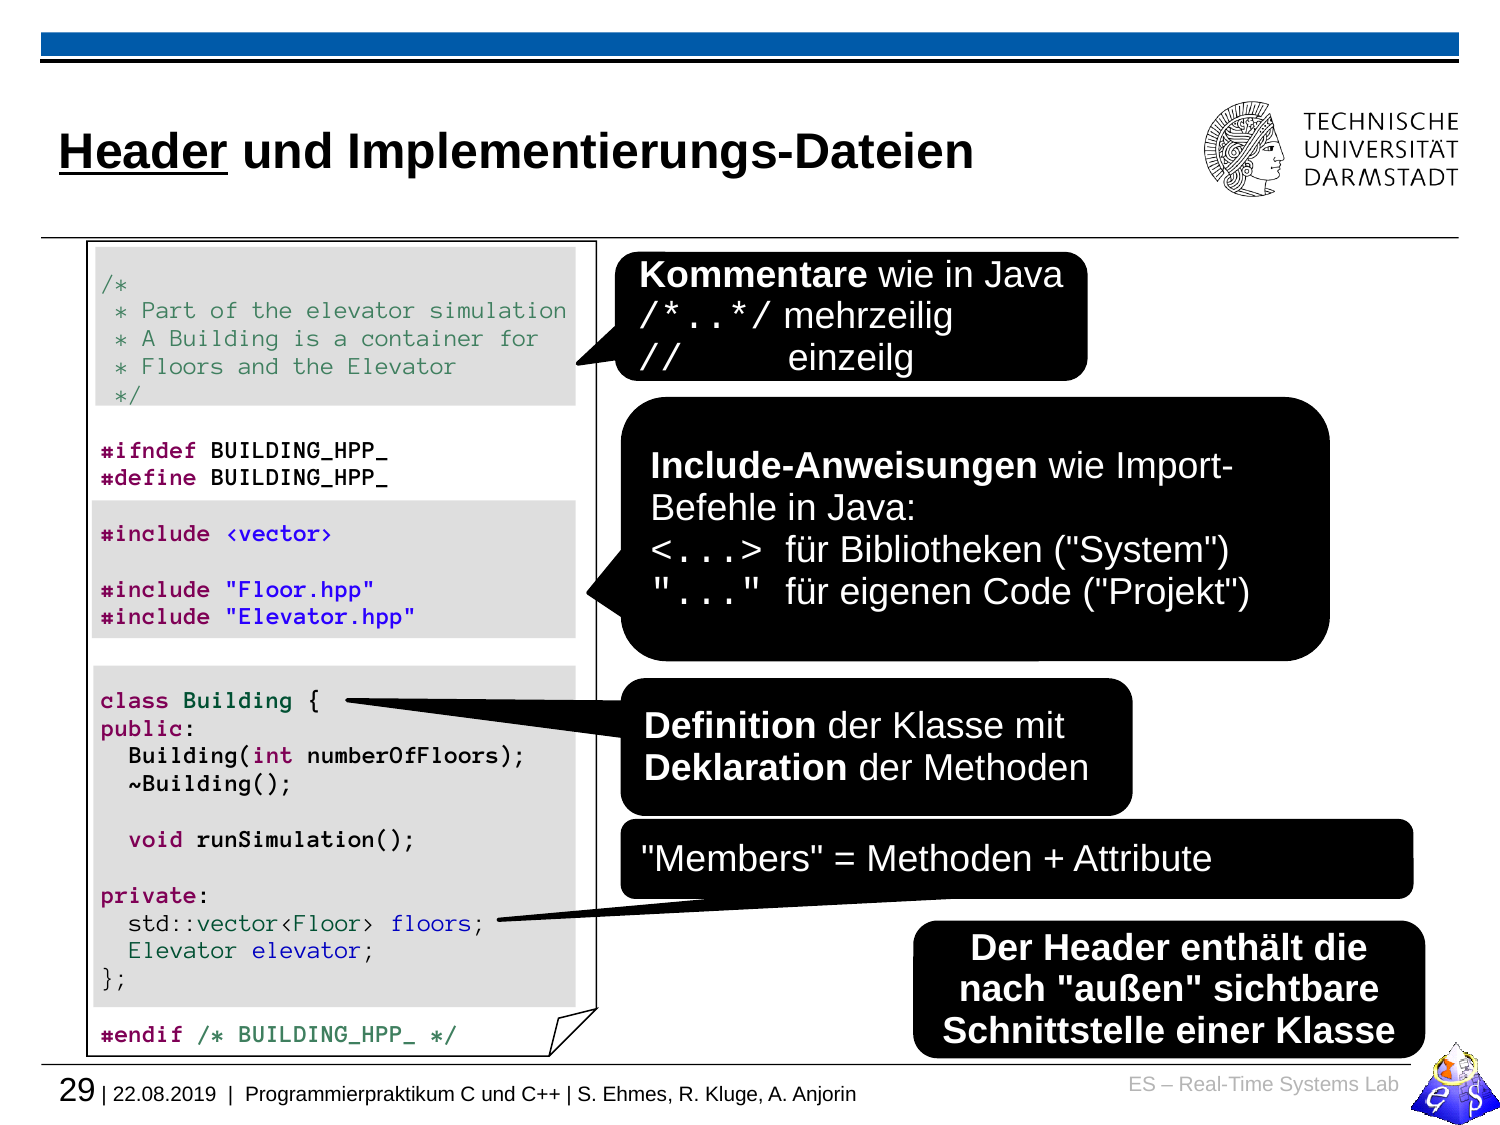

# Header und Implementierungs-Dateien

Kommentare wie in Java
/*..*/ mehrzeilig
//	einzeilg
/*
 * Part of the elevator simulation
 * A Building is a container for
 * Floors and the Elevator
 */

#ifndef BUILDING_HPP_
#define BUILDING_HPP_

#include <vector>

#include "Floor.hpp"
#include "Elevator.hpp"

class Building {
public:
  Building(int numberOfFloors);
  ~Building();

  void runSimulation();

private:
  std::vector<Floor> floors;
  Elevator elevator;
};

#endif /* BUILDING_HPP_ */
Include-Anweisungen wie Import-Befehle in Java:
<...> für Bibliotheken ("System")
"..." für eigenen Code ("Projekt")

Definition der Klasse mit Deklaration der Methoden
"Members" = Methoden + Attribute
Der Header enthält die nach "außen" sichtbare Schnittstelle einer Klasse